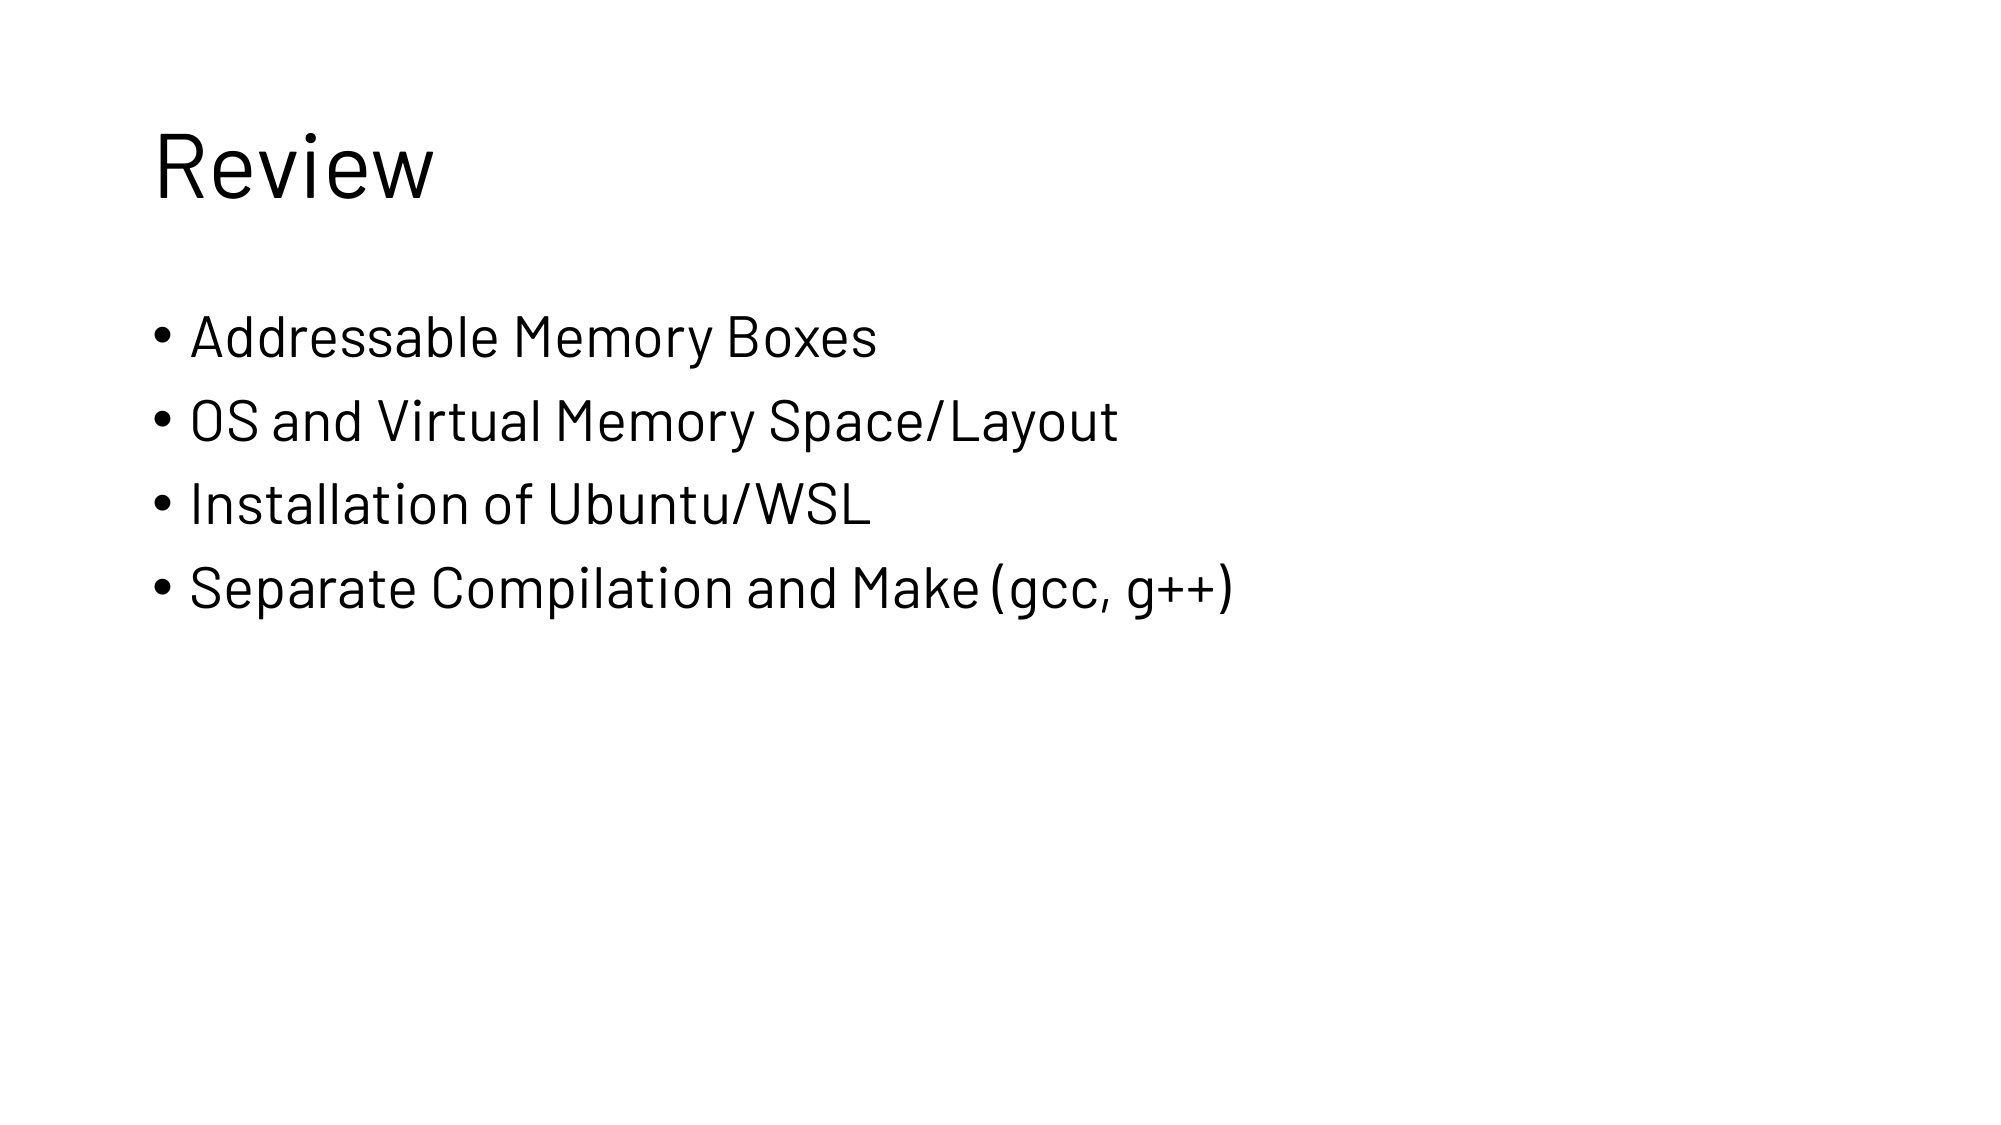

# Review
Addressable Memory Boxes
OS and Virtual Memory Space/Layout
Installation of Ubuntu/WSL
Separate Compilation and Make (gcc, g++)